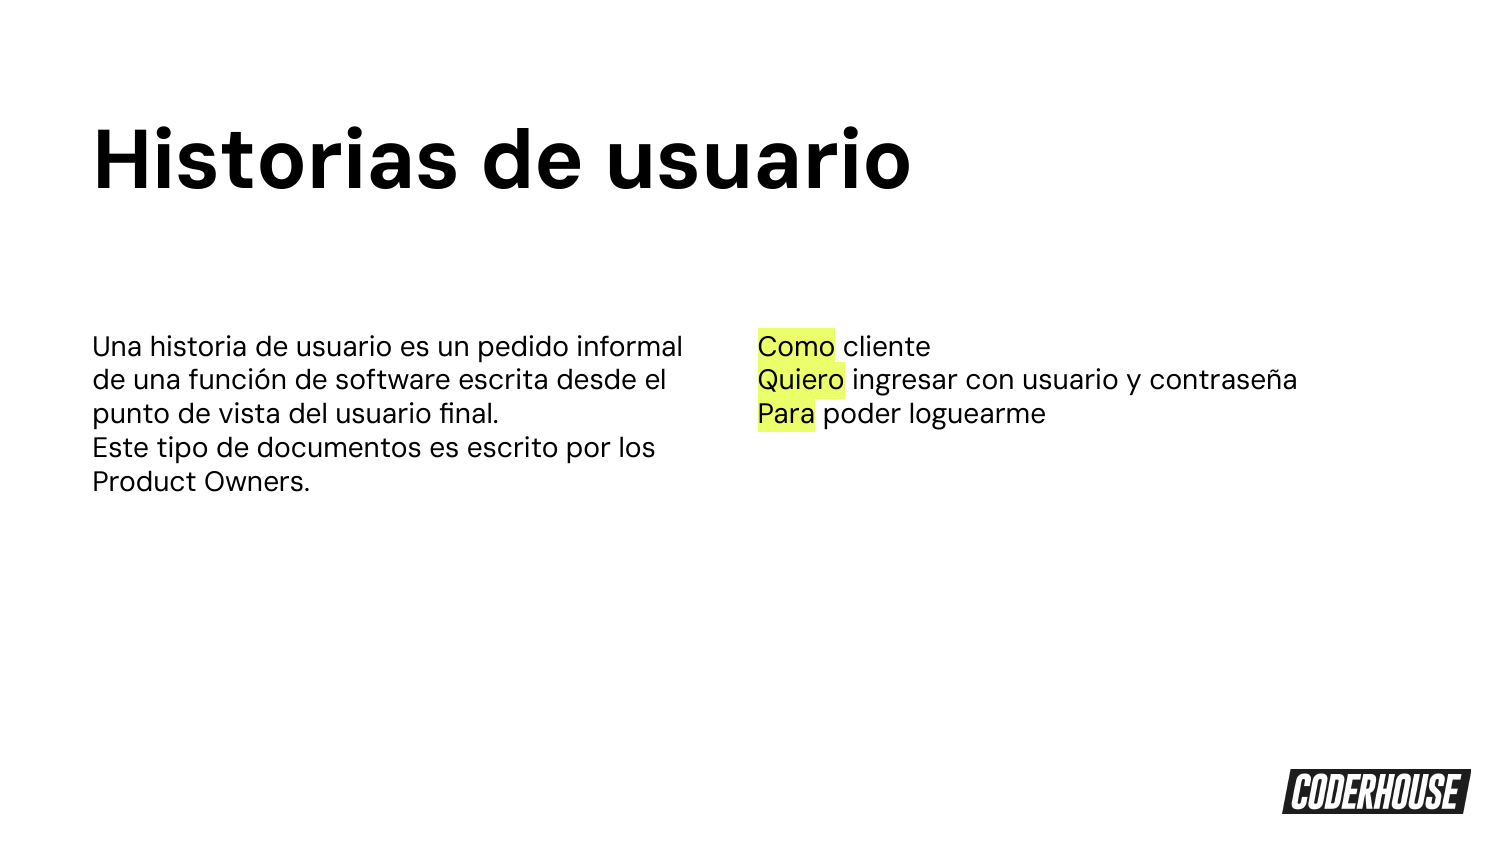

Historias de usuario
Una historia de usuario es un pedido informal de una función de software escrita desde el punto de vista del usuario final.
Este tipo de documentos es escrito por los Product Owners.
Como cliente
Quiero ingresar con usuario y contraseña
Para poder loguearme